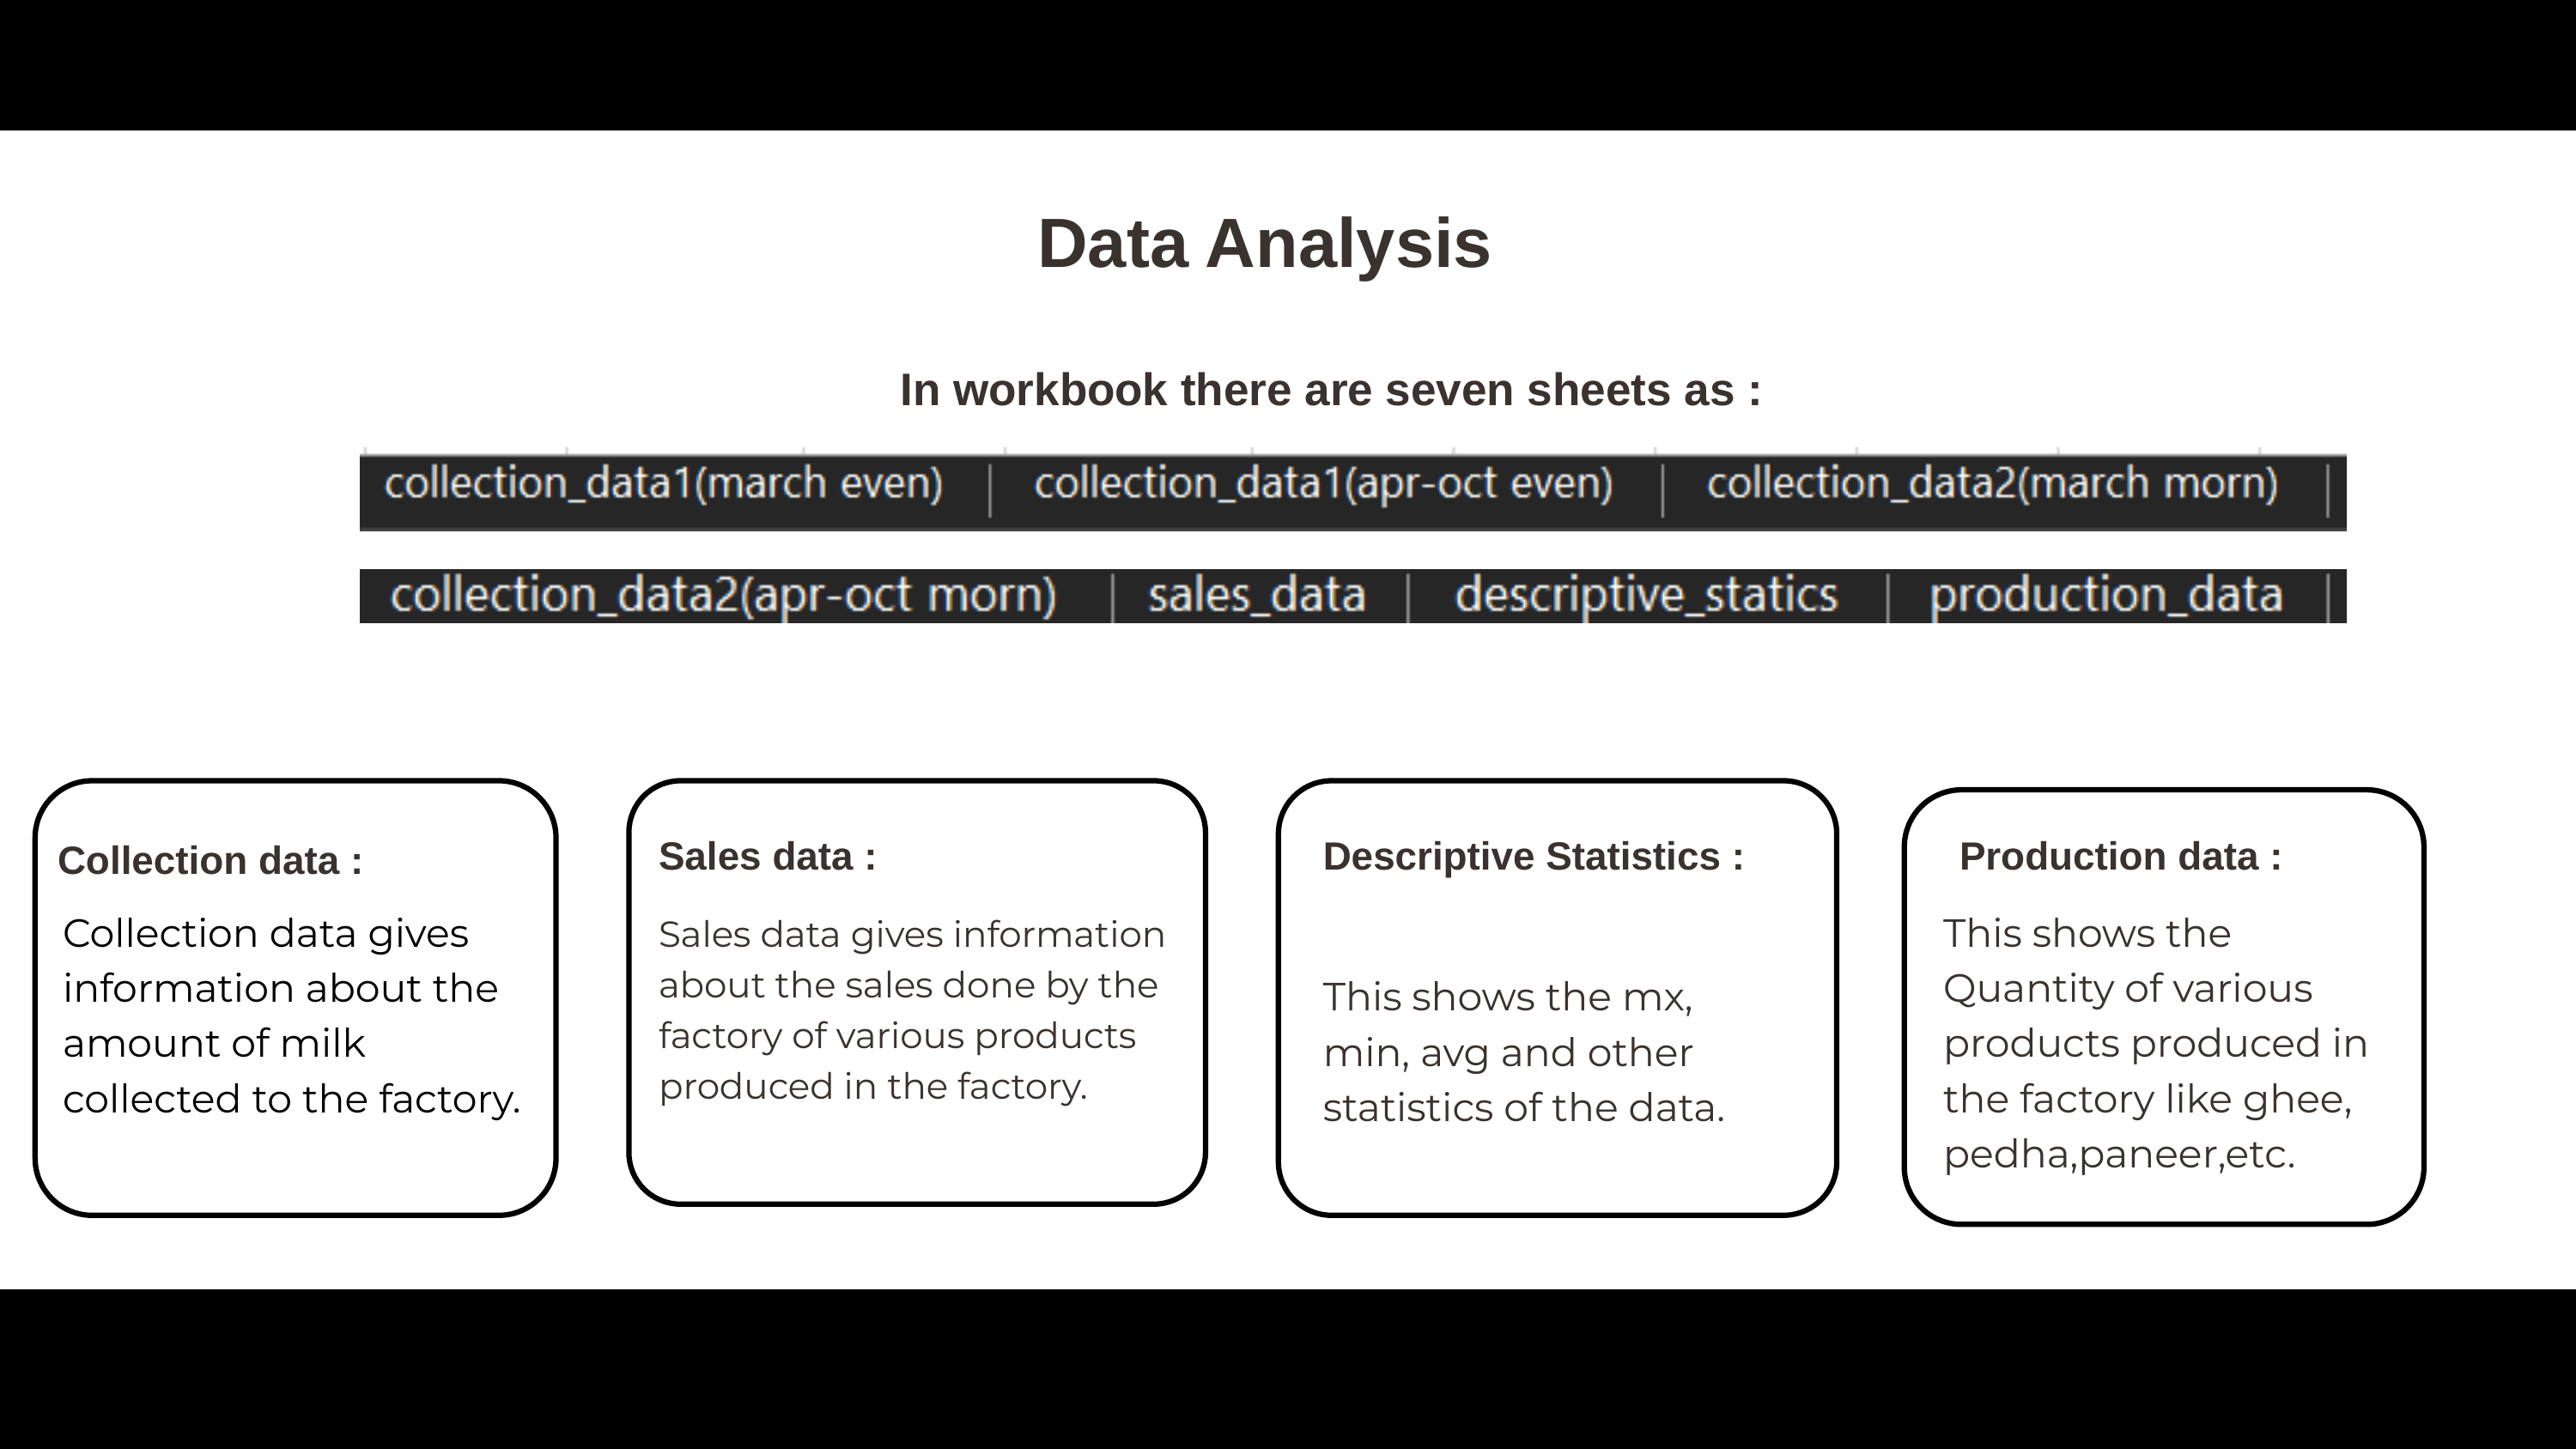

Data Analysis
In workbook there are seven sheets as :

Sales data :
Descriptive Statistics :
Production data :
Collection data :
Collection data gives information about the amount of milk collected to the factory.
This shows the Quantity of various products produced in the factory like ghee, pedha,paneer,etc.
Sales data gives information about the sales done by the factory of various products produced in the factory.
This shows the mx, min, avg and other statistics of the data.